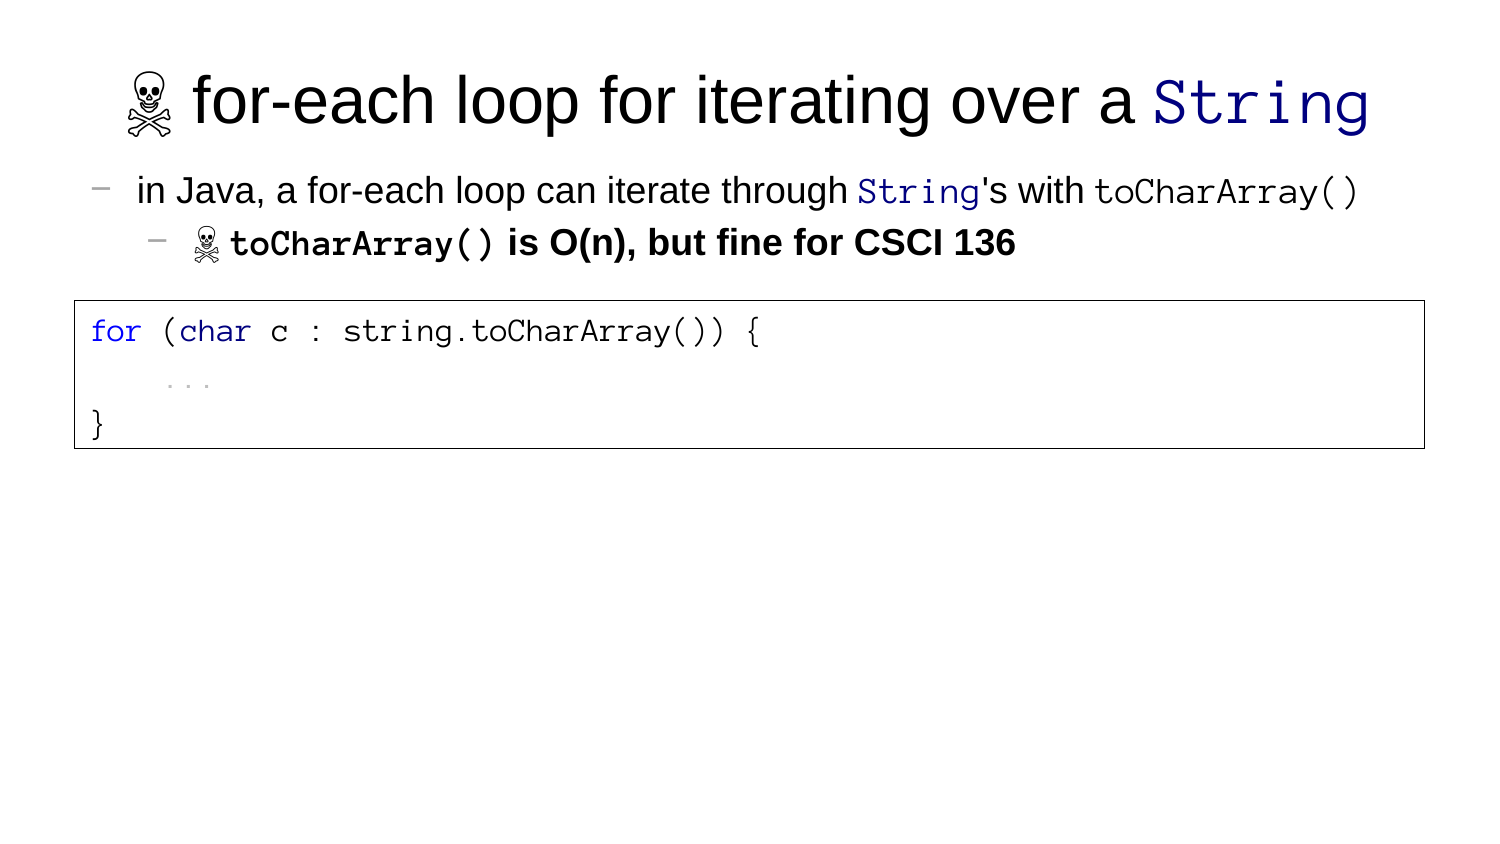

# ☠️ for-each loop for iterating over a String
in Java, a for-each loop can iterate through String's with toCharArray()
☠ toCharArray() is O(n), but fine for CSCI 136
for (char c : string.toCharArray()) {
    ...
}